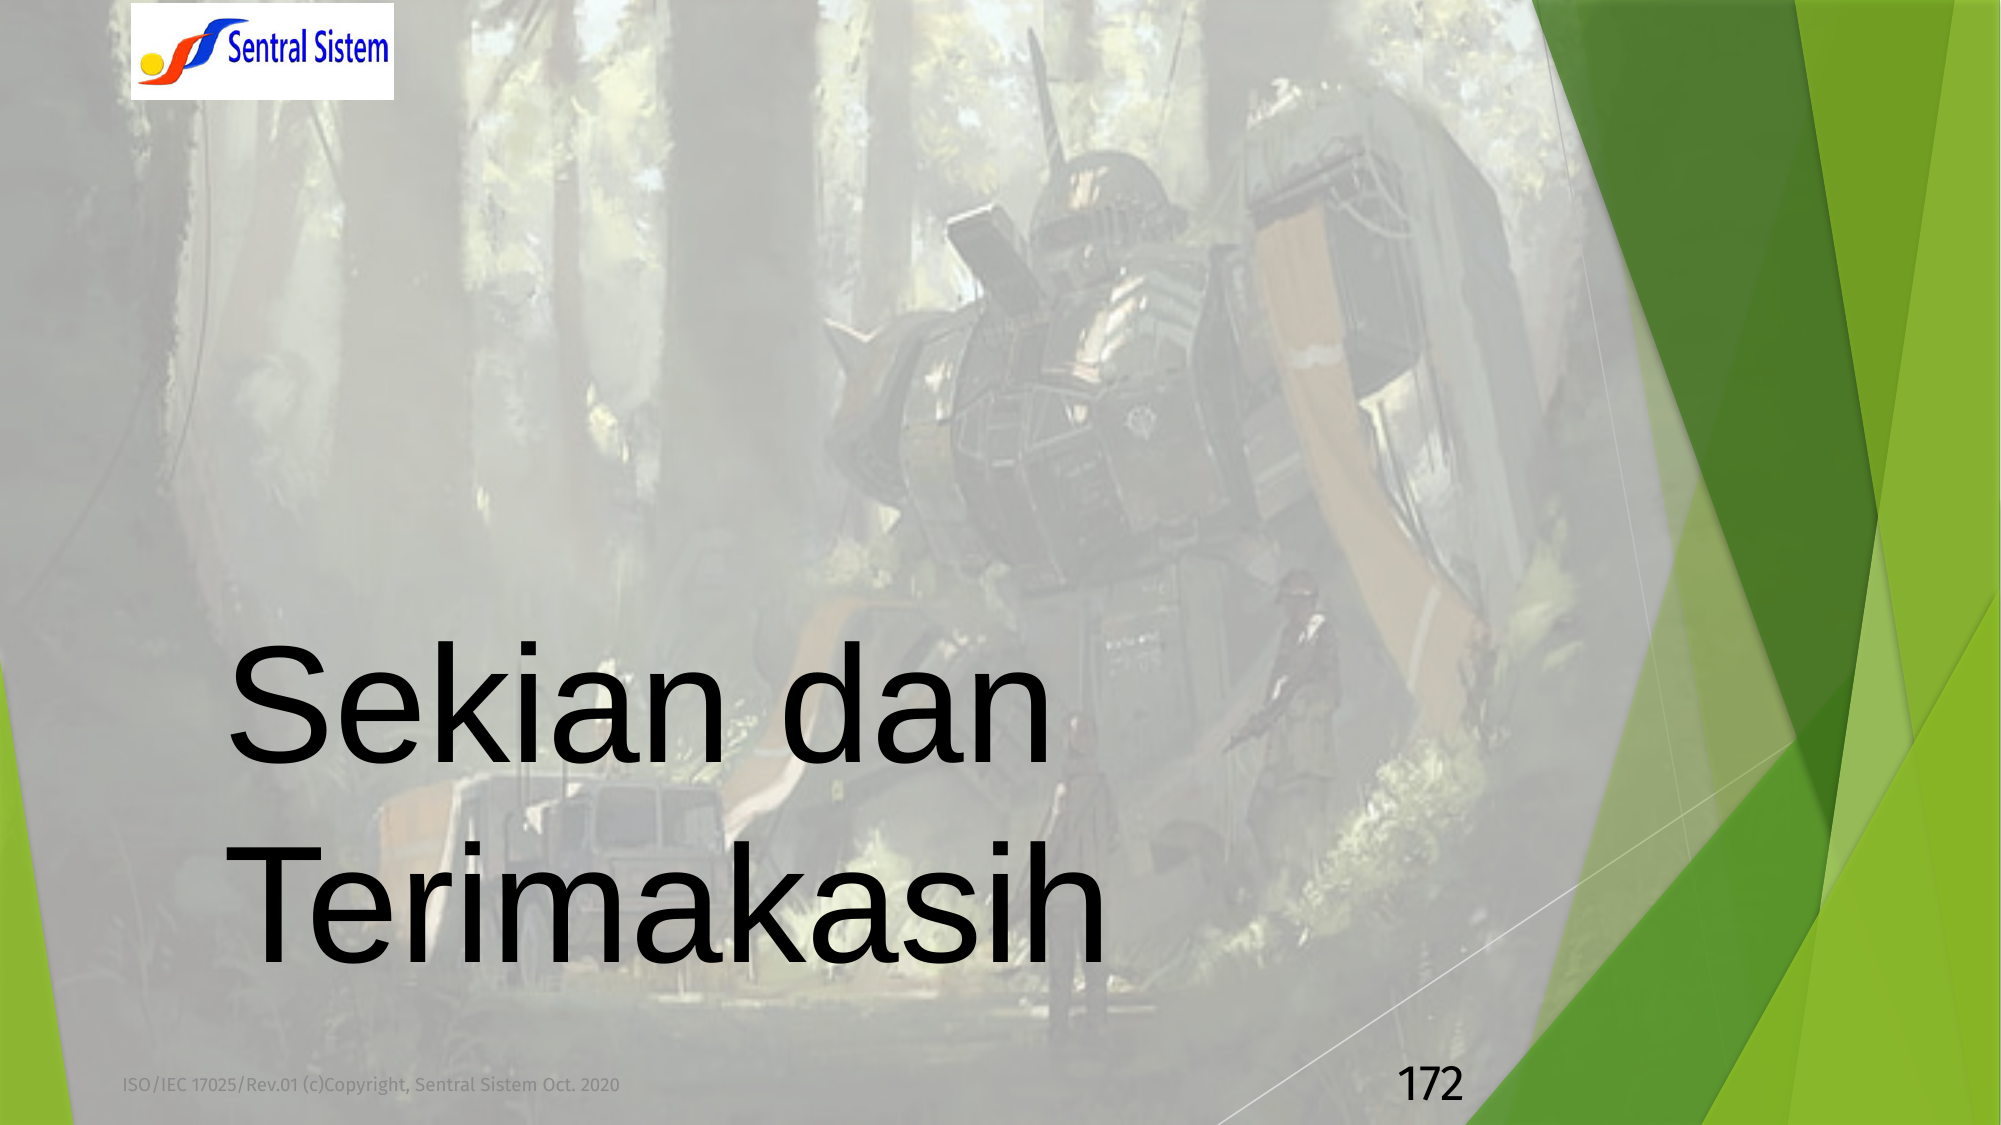

Sekian dan Terimakasih
172
ISO/IEC 17025/Rev.01 (c)Copyright, Sentral Sistem Oct. 2020